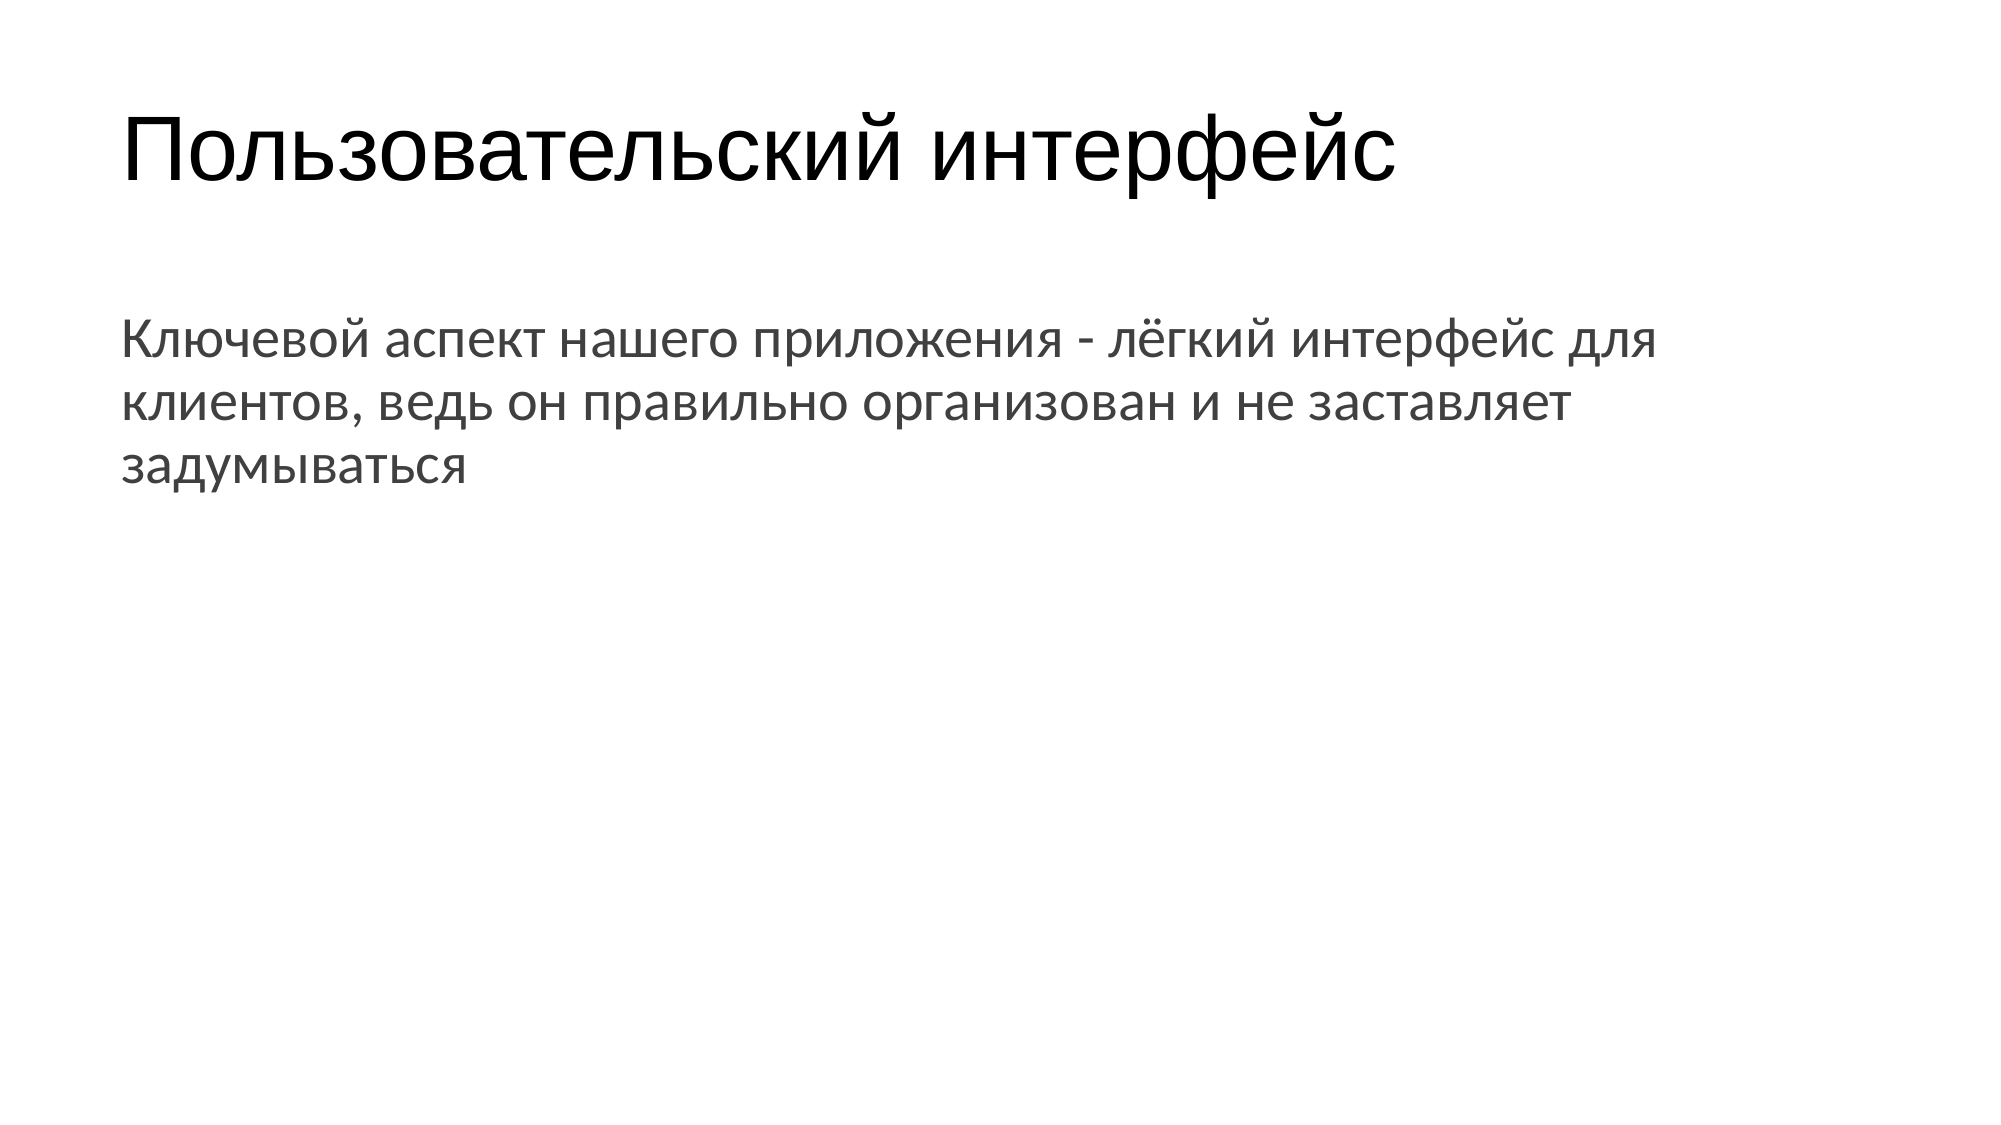

# Пользовательский интерфейс
Ключевой аспект нашего приложения - лёгкий интерфейс для клиентов, ведь он правильно организован и не заставляет задумываться